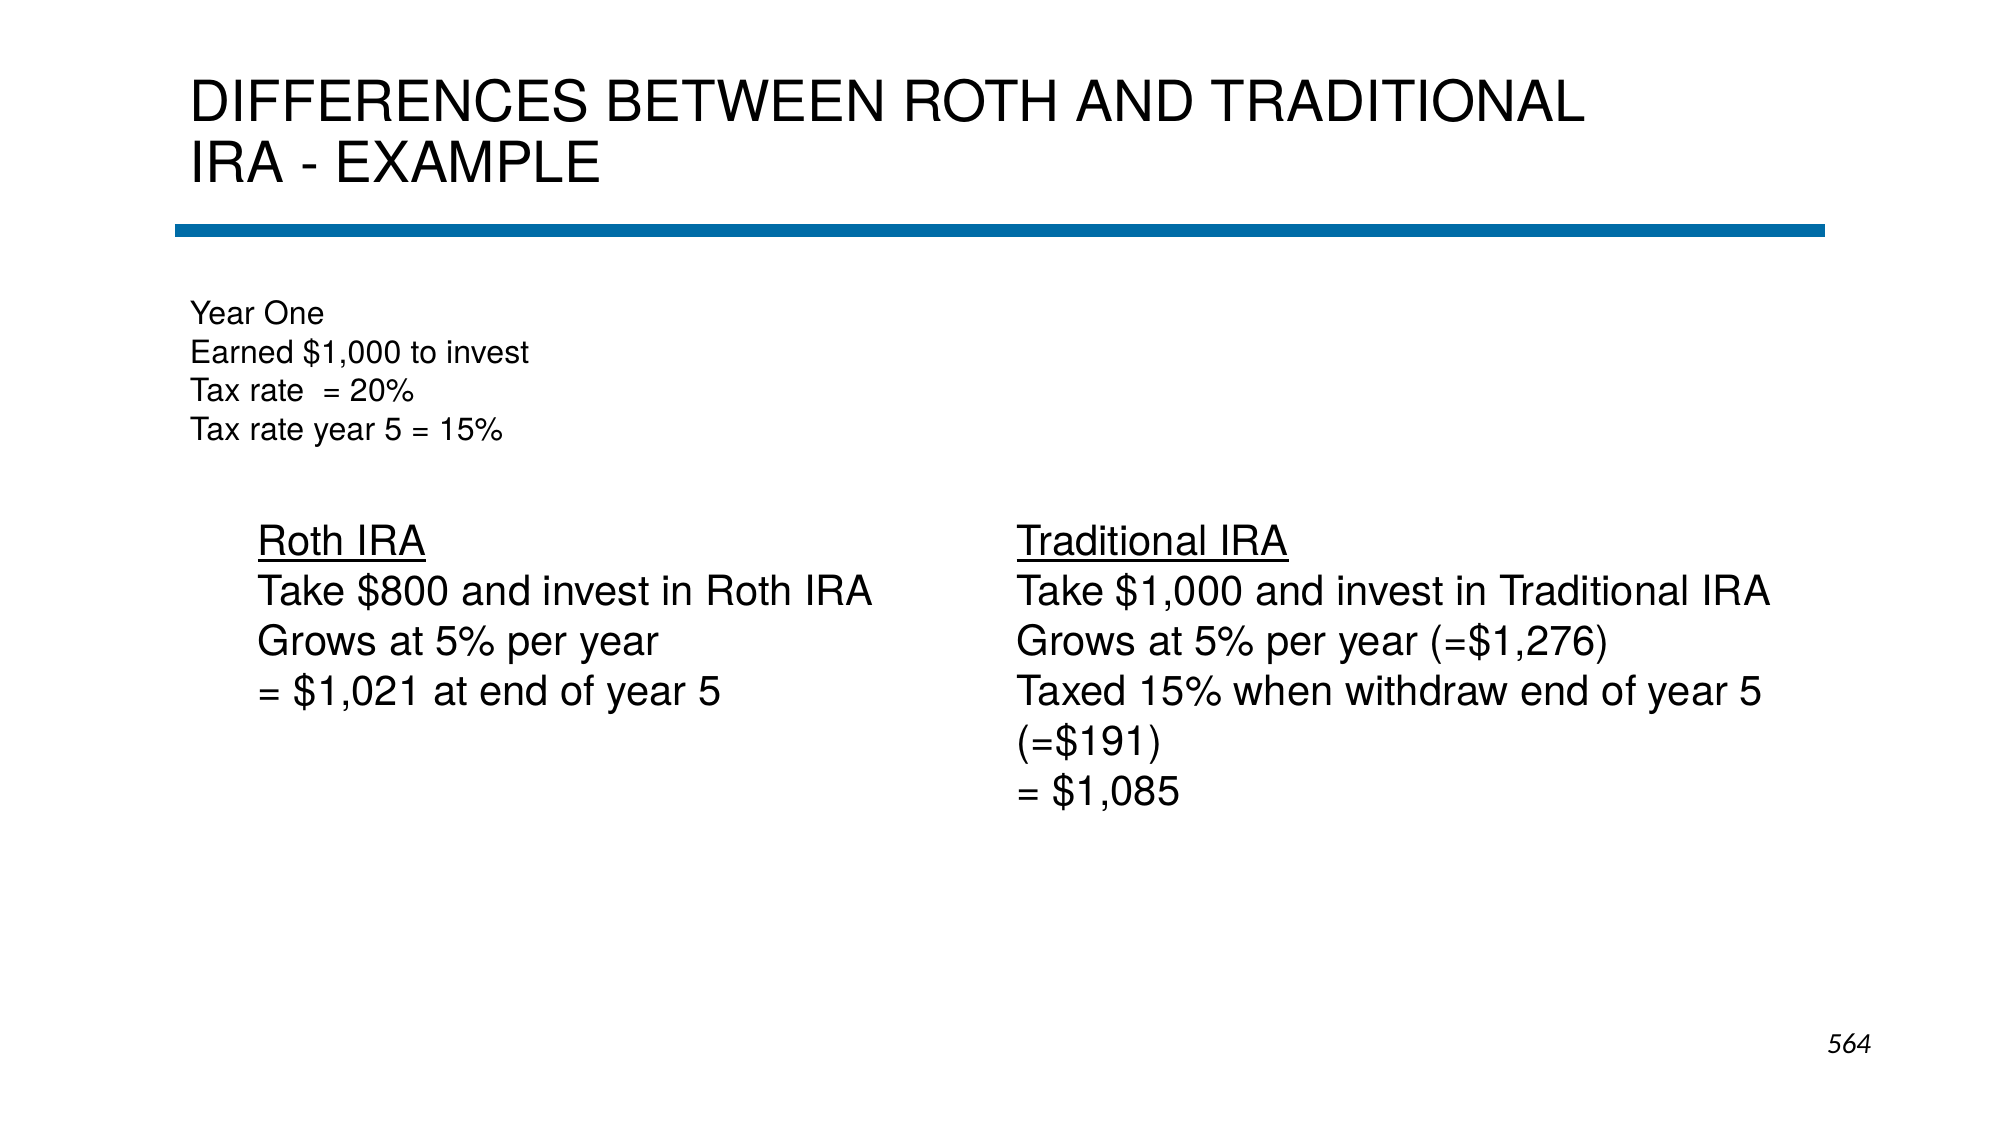

# Differences Between Roth and Traditional IRA - Example
Year One
Earned $1,000 to invest
Tax rate  = 20%
Tax rate year 5 = 15%
Roth IRA
Take $800 and invest in Roth IRA
Grows at 5% per year
= $1,021 at end of year 5

Traditional IRA
Take $1,000 and invest in Traditional IRA
Grows at 5% per year (=$1,276)
Taxed 15% when withdraw end of year 5 (=$191)
= $1,085